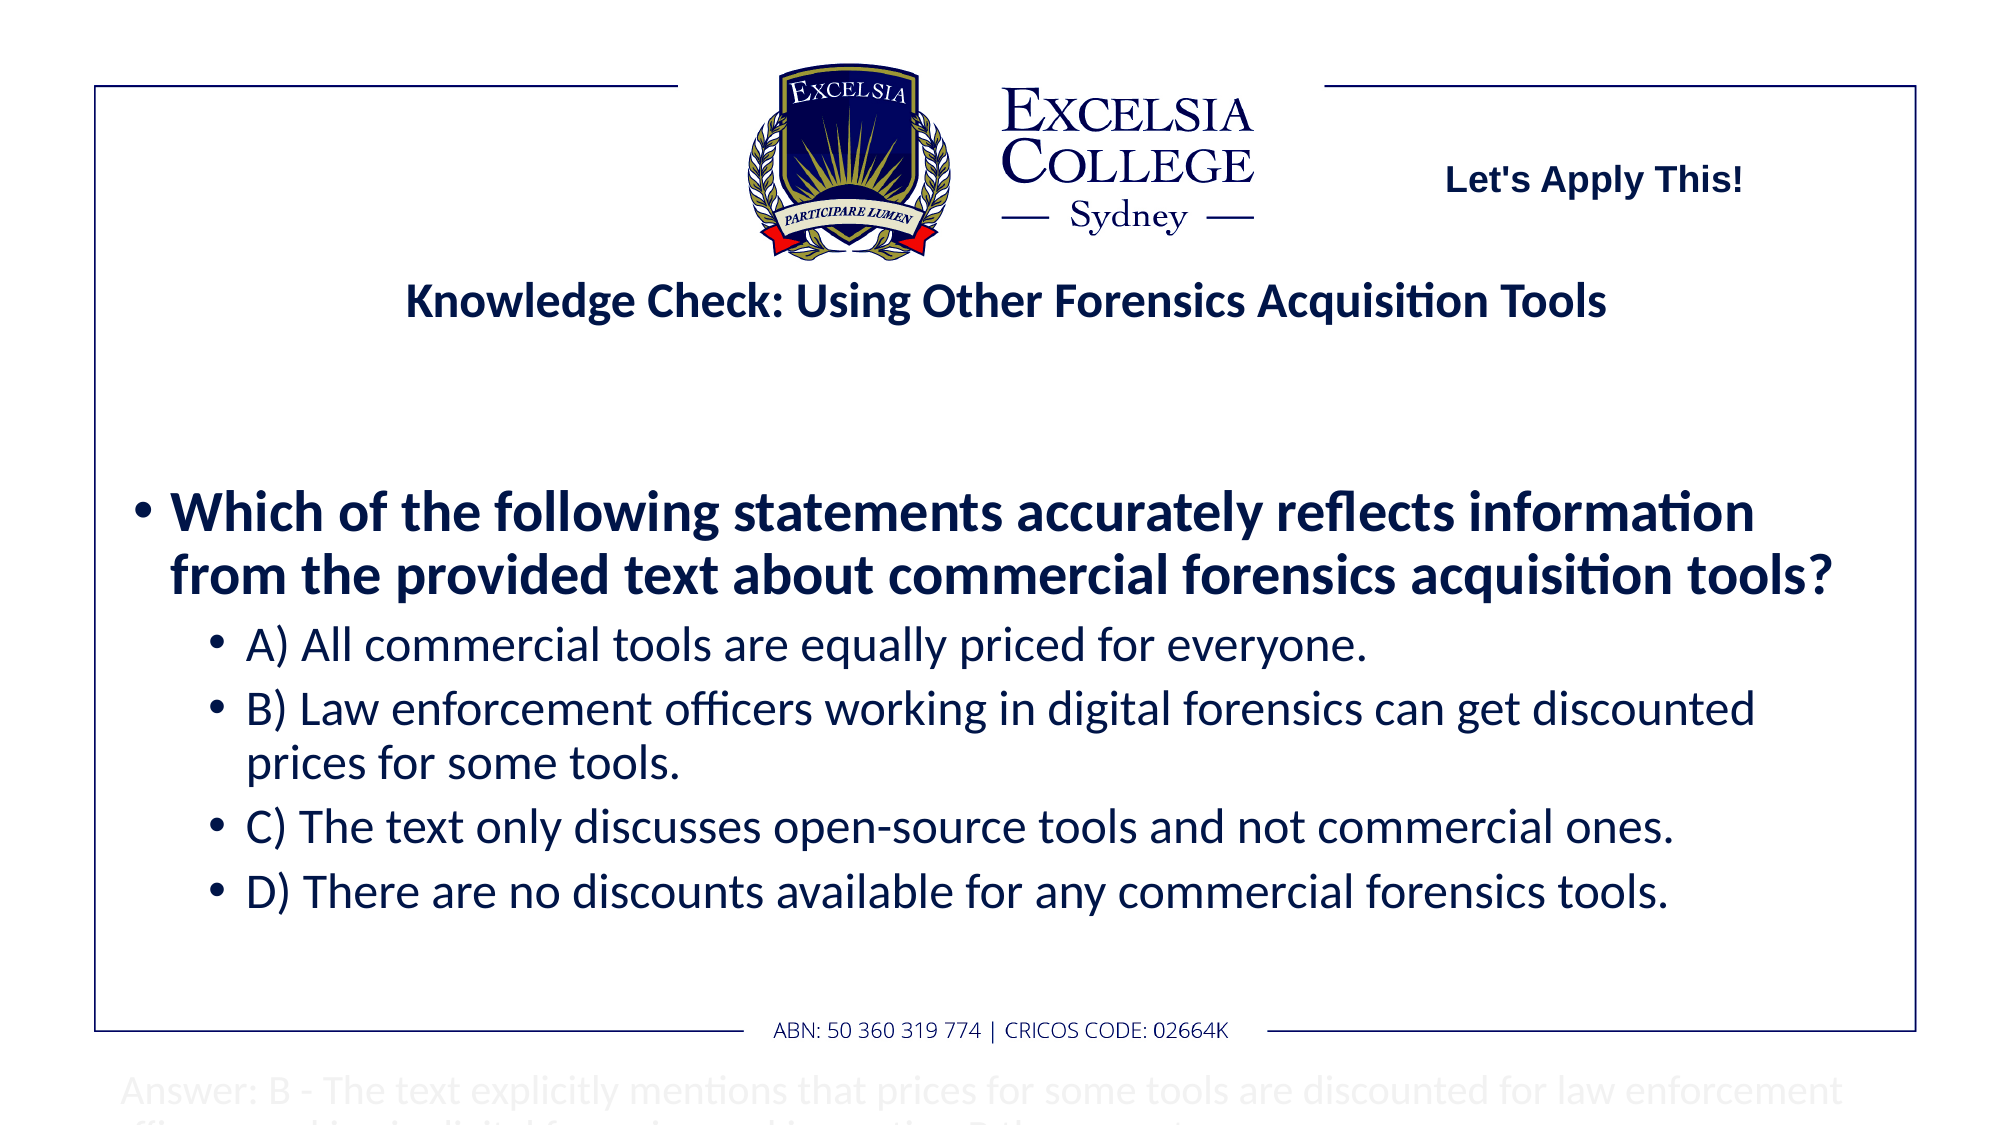

Let's Apply This!
# Knowledge Check: Using Other Forensics Acquisition Tools

Which of the following statements accurately reflects information from the provided text about commercial forensics acquisition tools?
A) All commercial tools are equally priced for everyone.
B) Law enforcement officers working in digital forensics can get discounted prices for some tools.
C) The text only discusses open-source tools and not commercial ones.
D) There are no discounts available for any commercial forensics tools.

 Answer: B - The text explicitly mentions that prices for some tools are discounted for law enforcement officers working in digital forensics, making option B the correct answer.